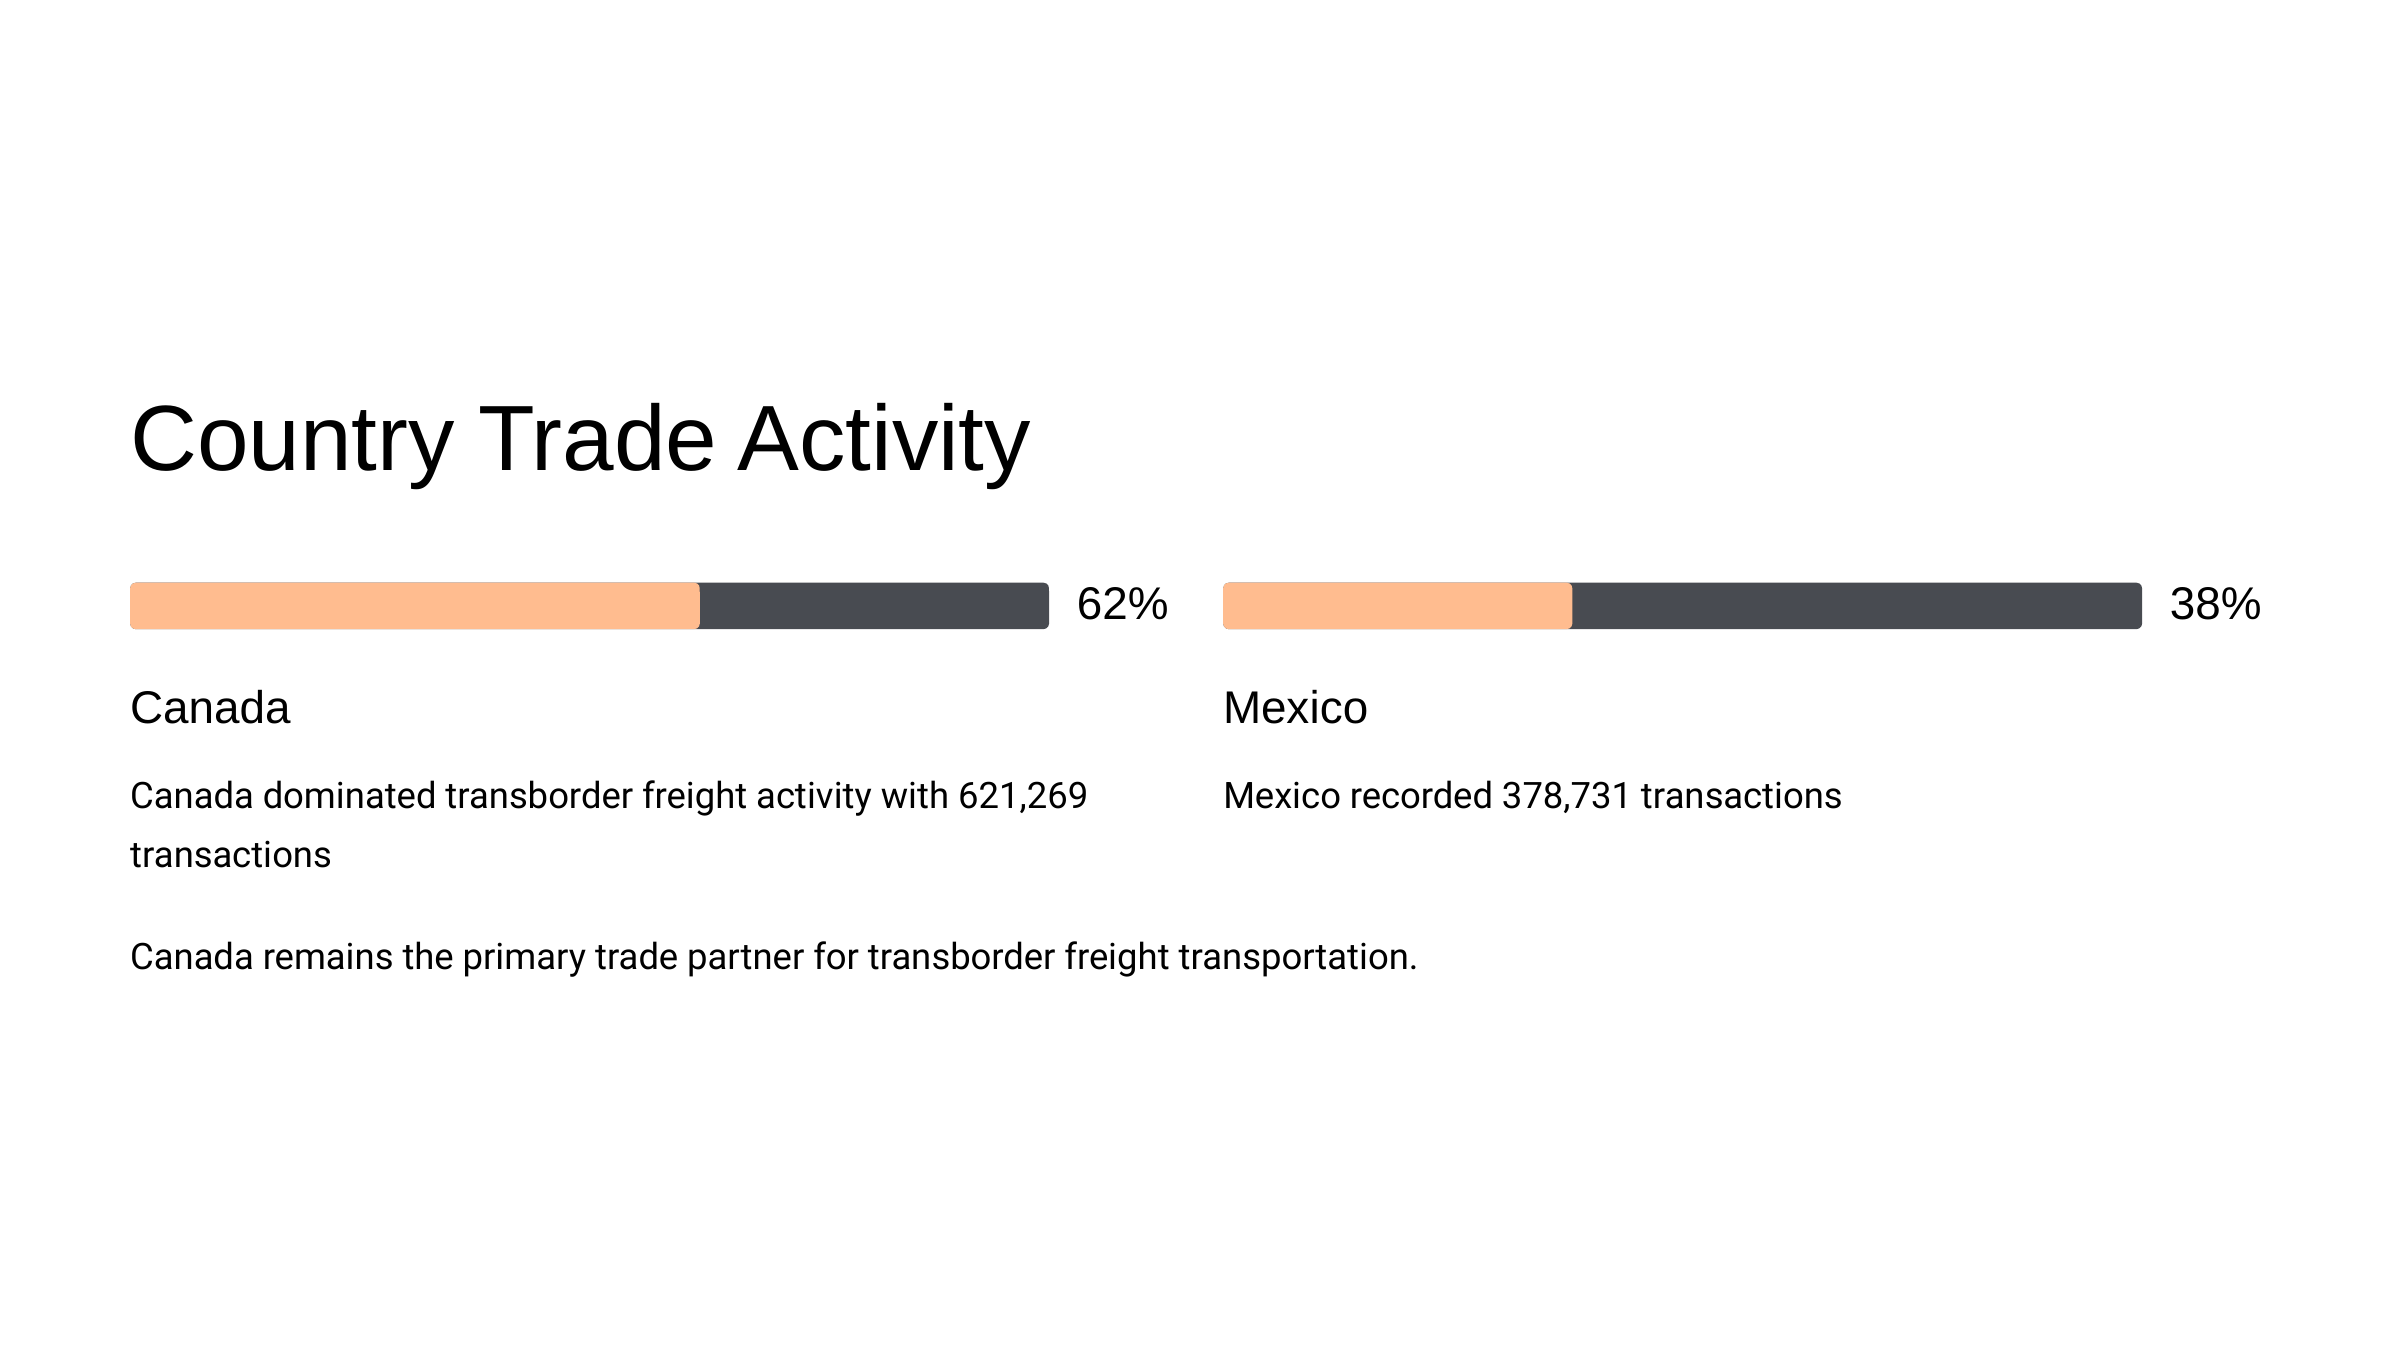

Country Trade Activity

62%

38%
Canada
Mexico
Canada dominated transborder freight activity with 621,269 transactions
Mexico recorded 378,731 transactions
Canada remains the primary trade partner for transborder freight transportation.